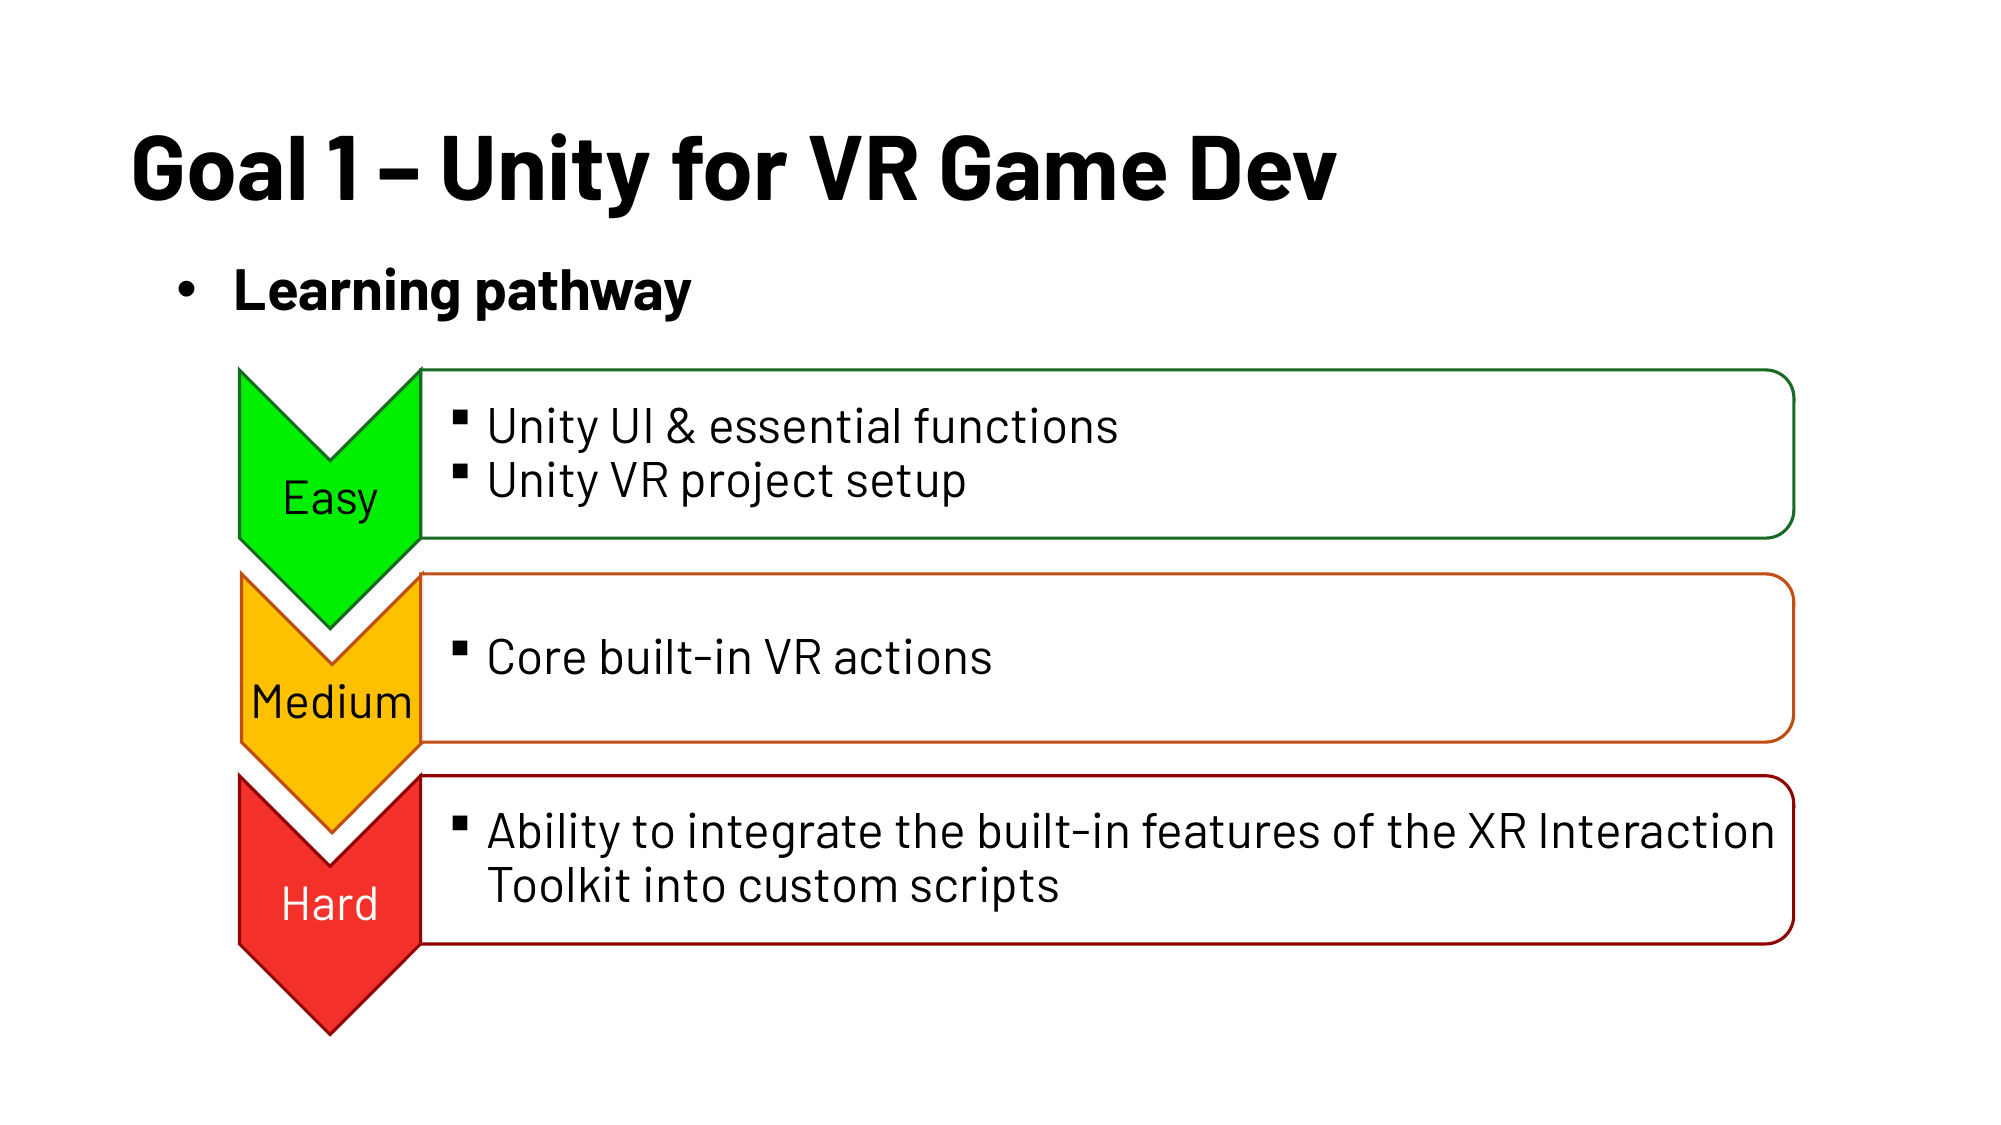

# Goal 1 – Unity for VR Game Dev
Learning pathway

Easy
Unity UI & essential functions
Unity VR project setup
Medium
Core built-in VR actions
Hard
Ability to integrate the built-in features of the XR Interaction Toolkit into custom scripts